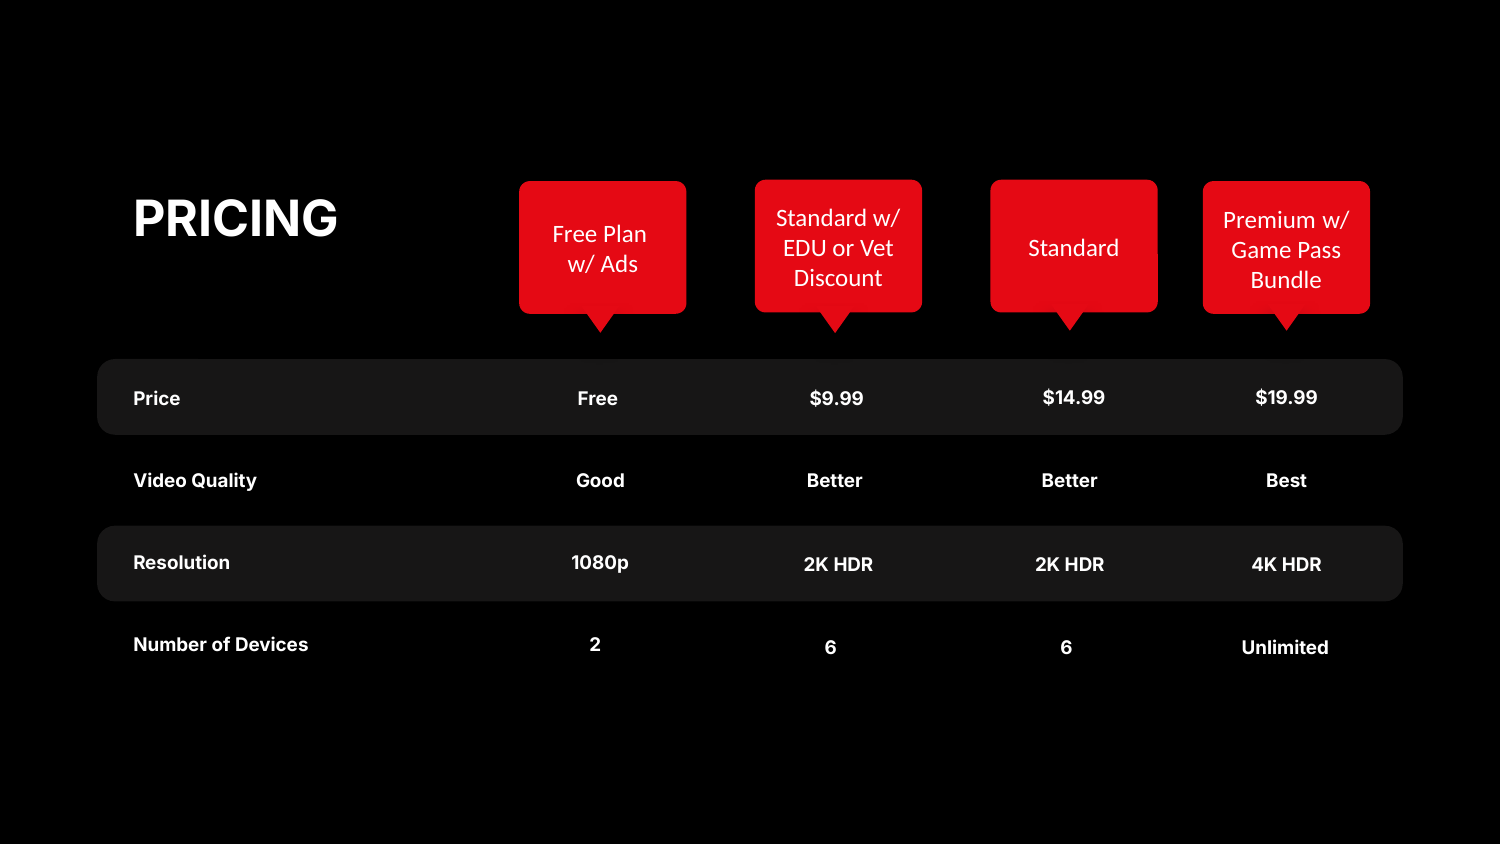

Standard w/ EDU or Vet Discount
Standard
Premium w/ Game Pass Bundle
PRICING
Free Plan
w/ Ads

$14.99
$19.99
Price
Free
$9.99
Better
Best
Better
Good
Video Quality

Resolution
1080p
2K HDR
2K HDR
4K HDR
Number of Devices
2
6
6
Unlimited